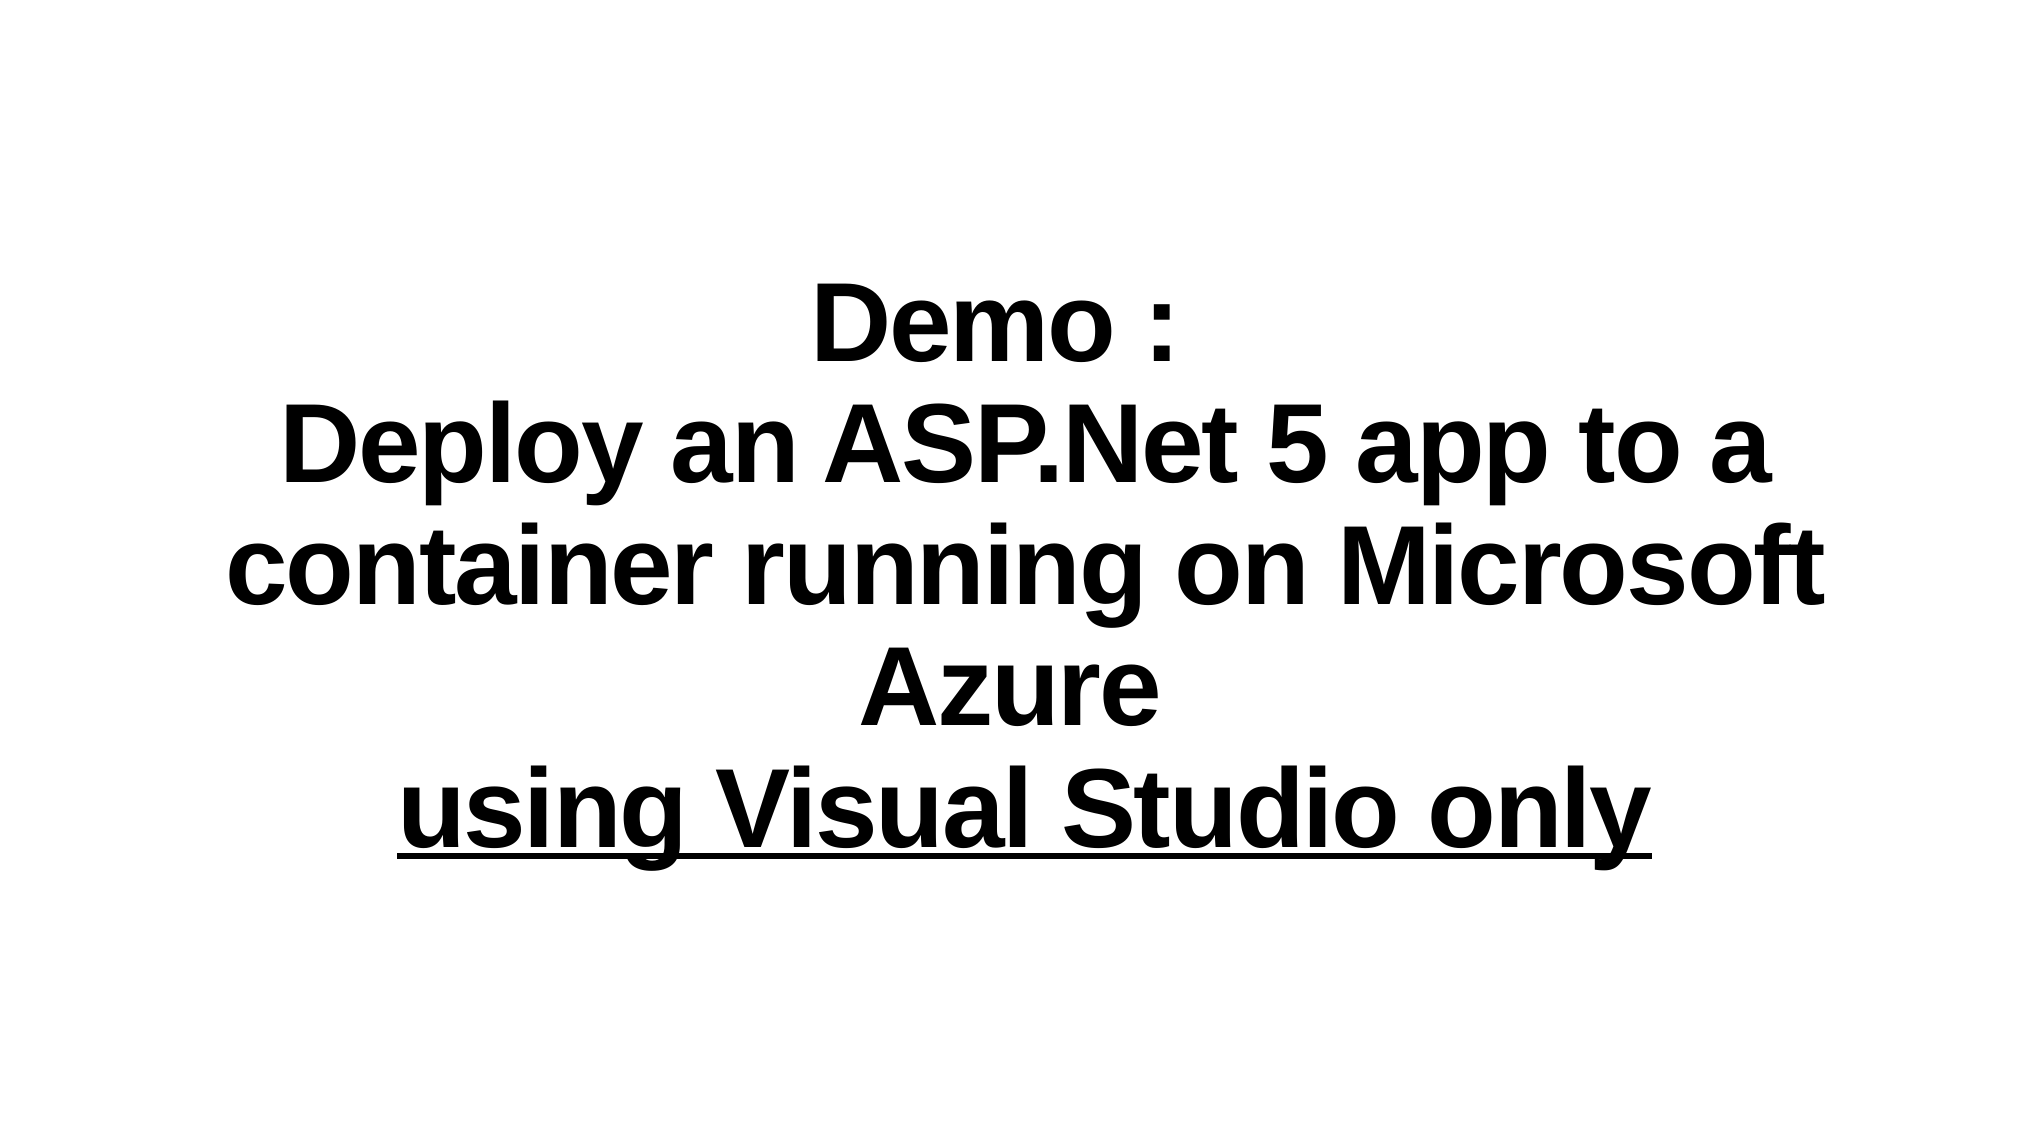

# Demo : Deploy an ASP.Net 5 app to a container running on Microsoft Azure using Visual Studio only